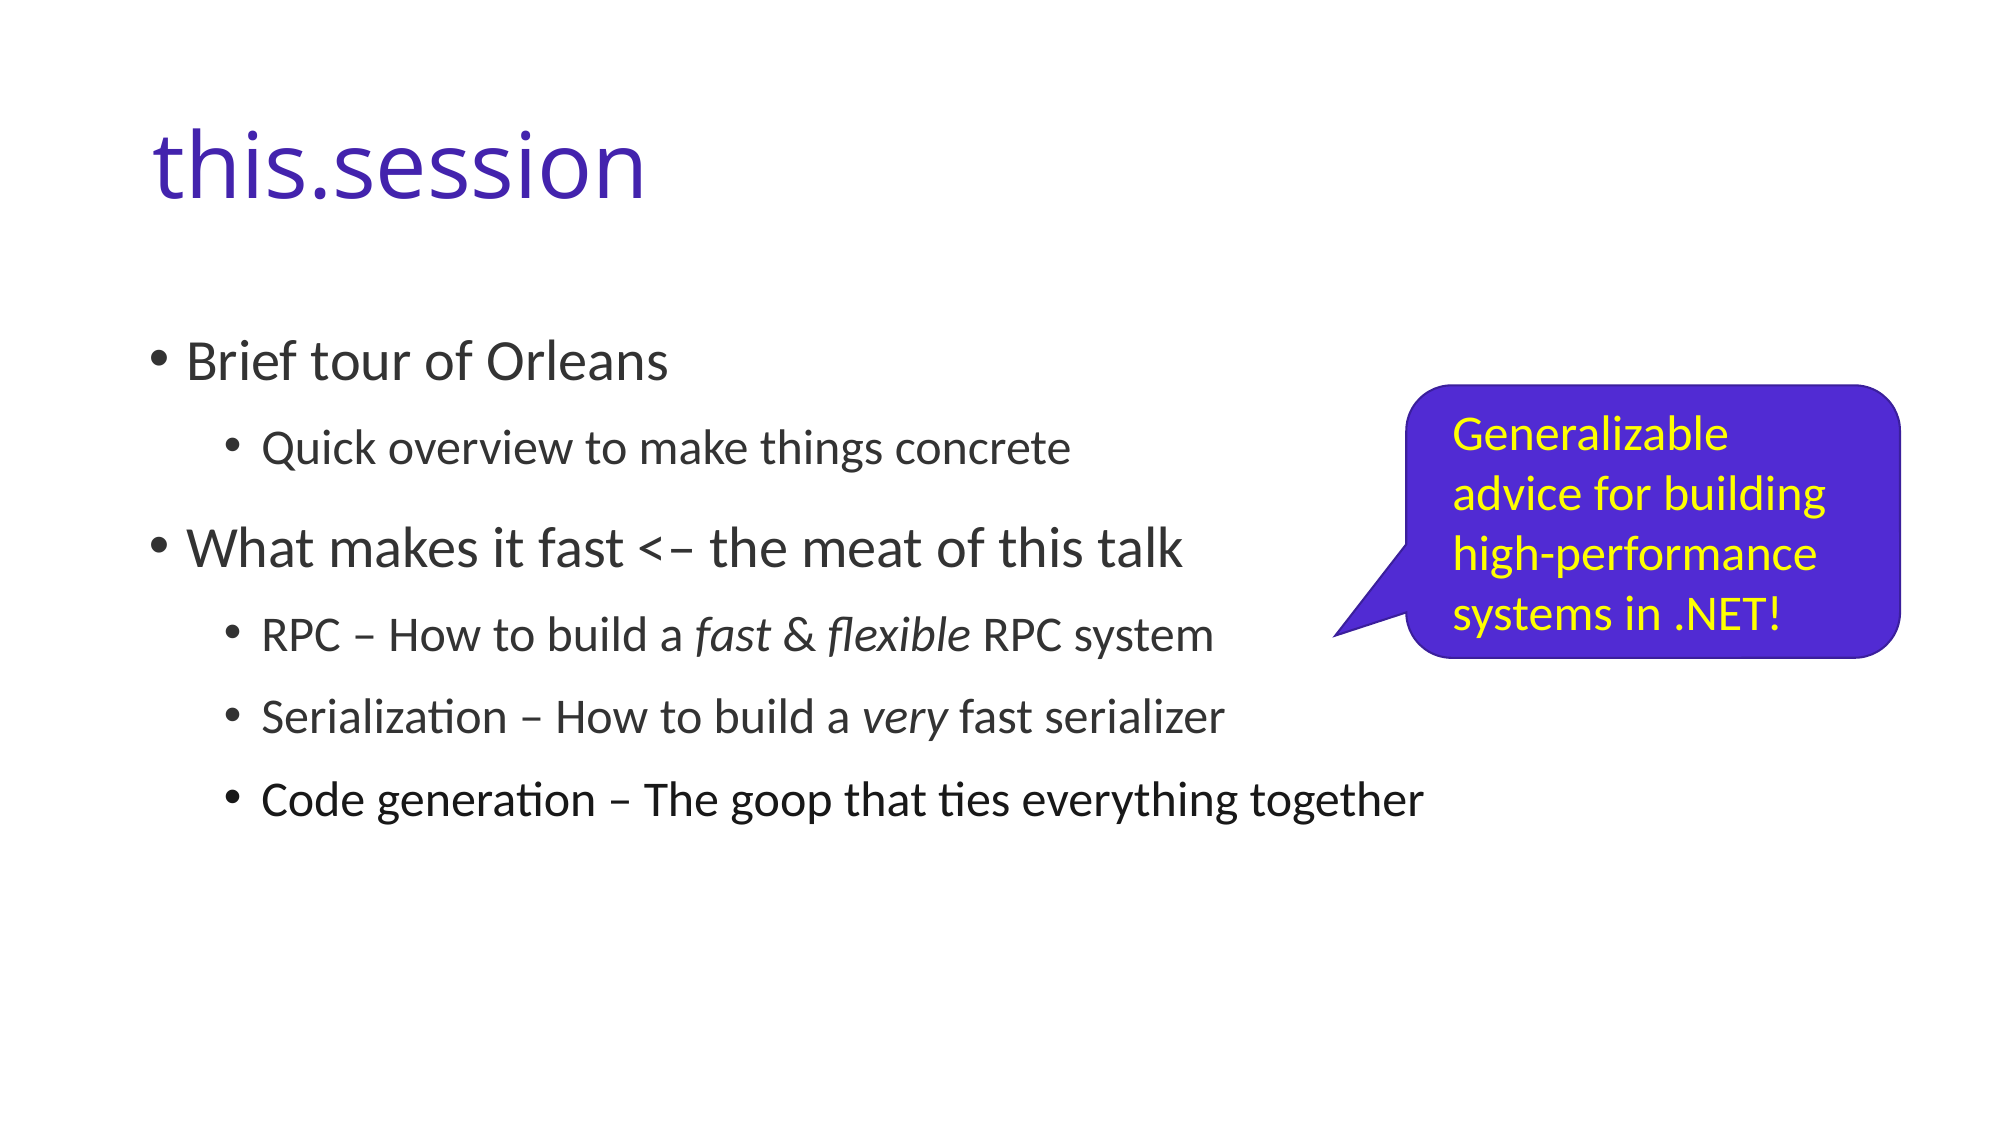

# this.session
Brief tour of Orleans
Quick overview to make things concrete
What makes it fast <– the meat of this talk
RPC – How to build a fast & flexible RPC system
Serialization – How to build a very fast serializer
Code generation – The goop that ties everything together

Generalizable advice for building high-performance systems in .NET!